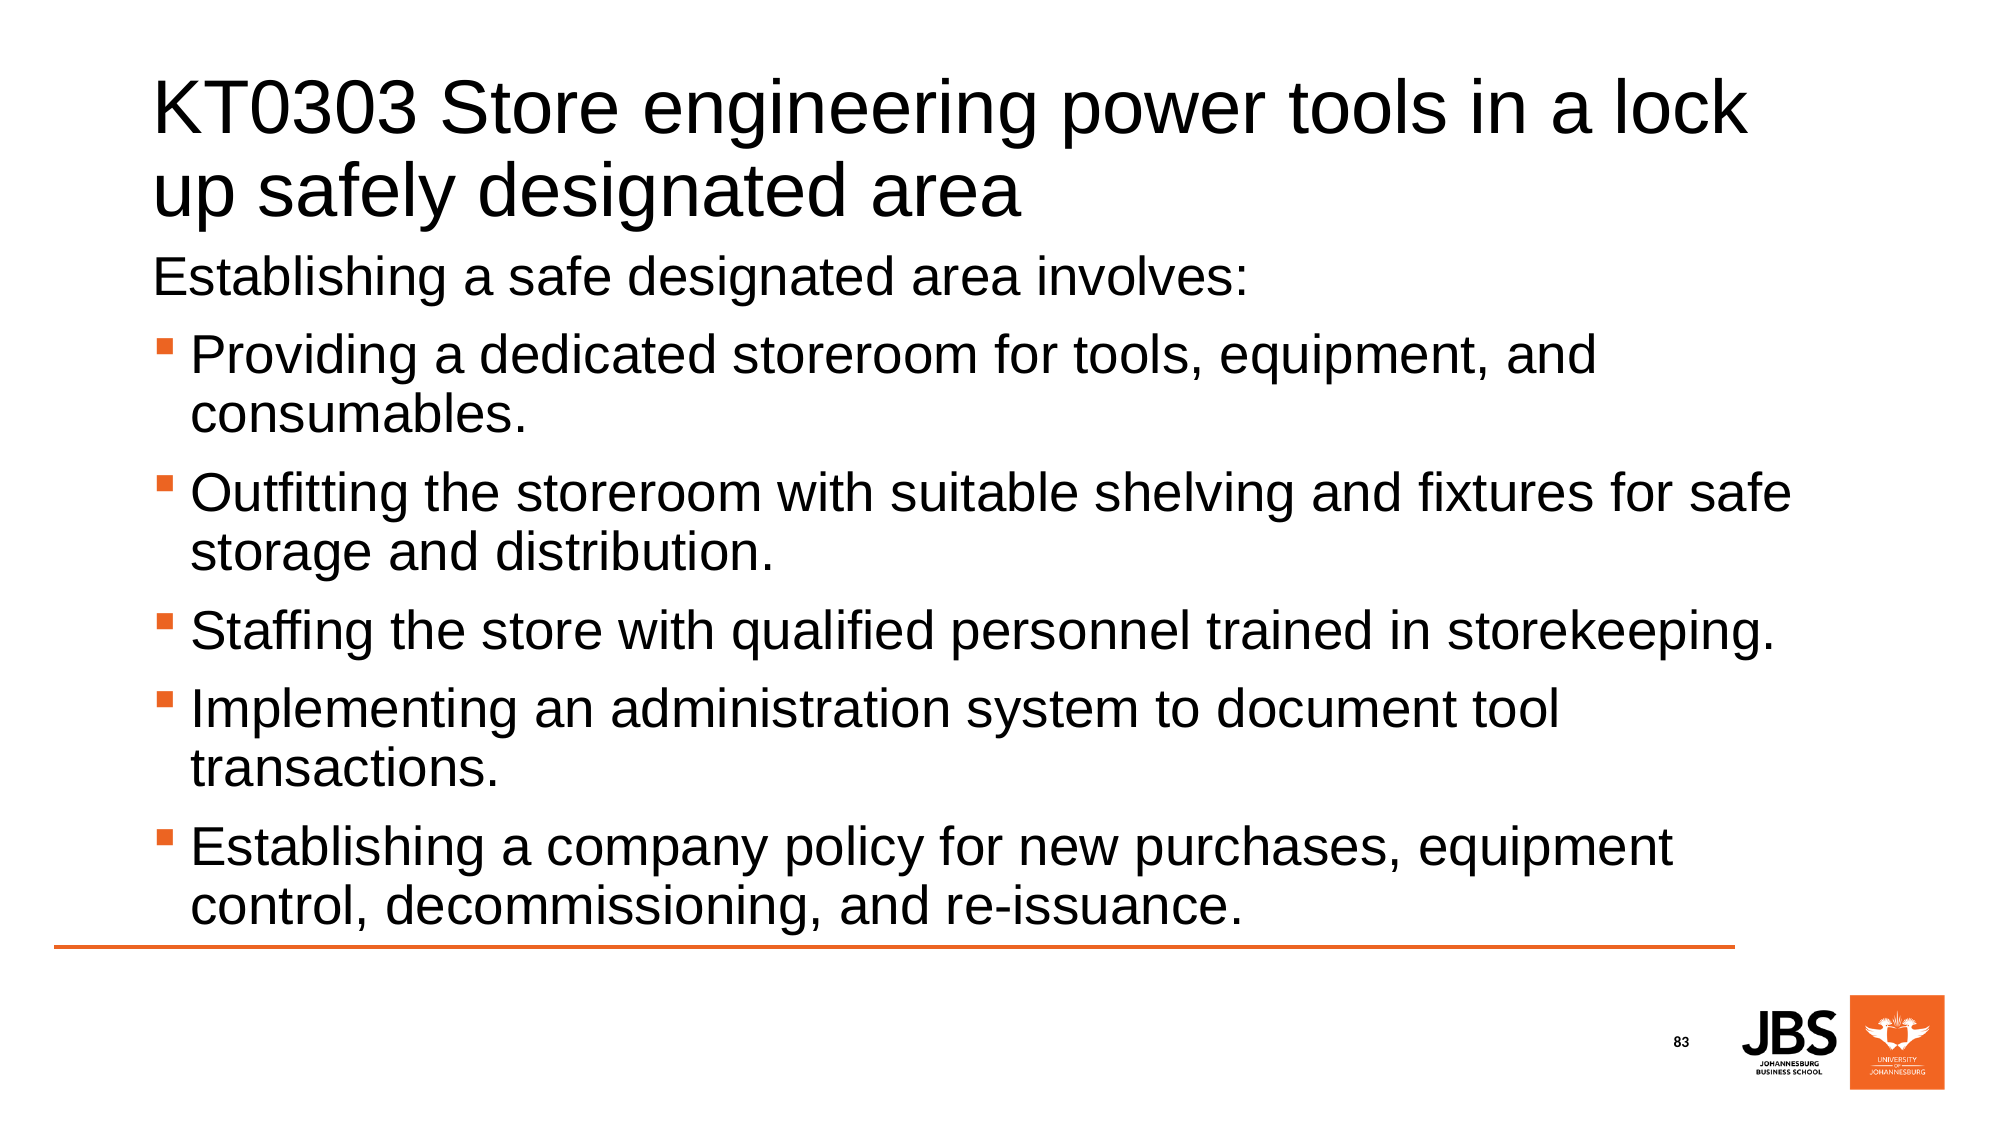

# KT0303 Store engineering power tools in a lock up safely designated area
Establishing a safe designated area involves:
Providing a dedicated storeroom for tools, equipment, and consumables.
Outfitting the storeroom with suitable shelving and fixtures for safe storage and distribution.
Staffing the store with qualified personnel trained in storekeeping.
Implementing an administration system to document tool transactions.
Establishing a company policy for new purchases, equipment control, decommissioning, and re-issuance.